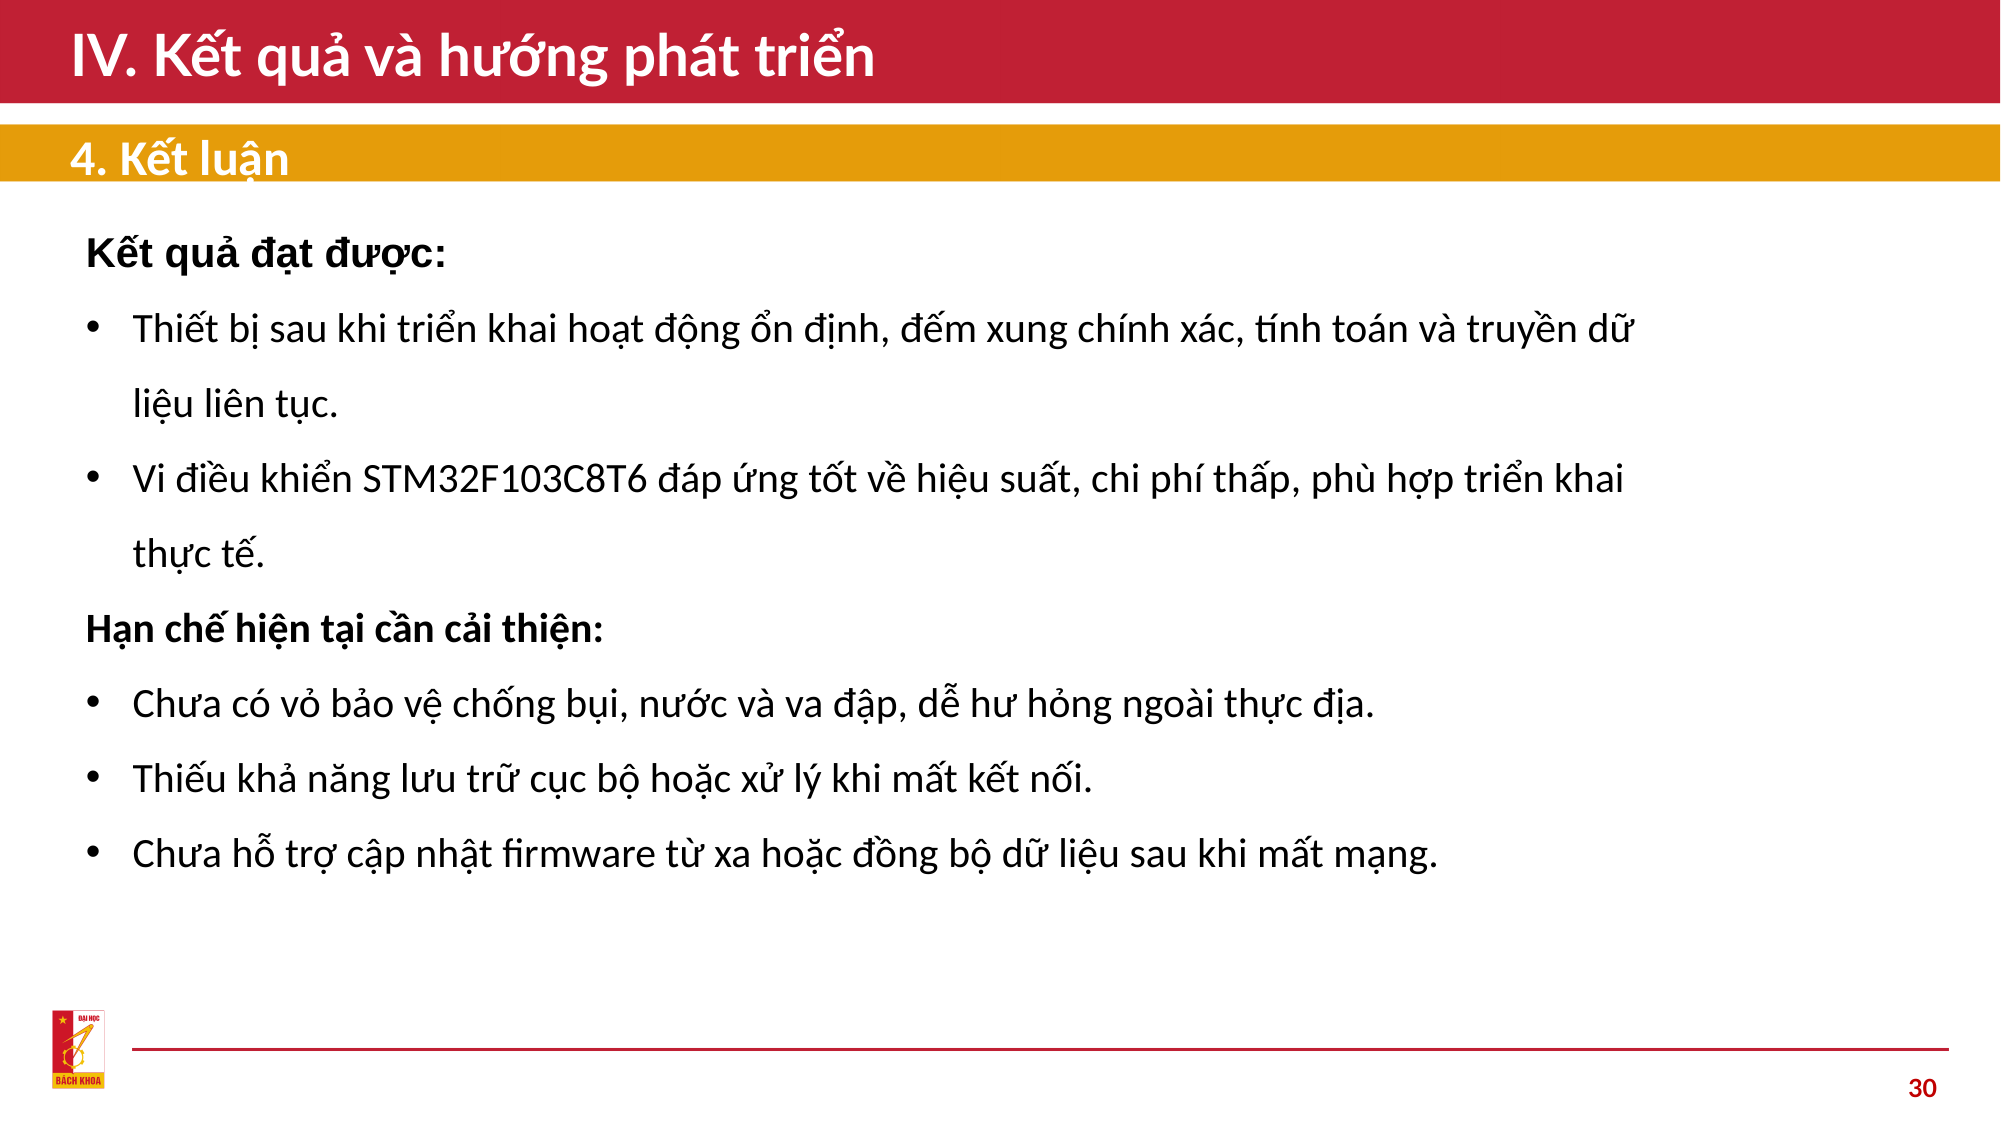

# IV. Kết quả và hướng phát triển
4. Kết luận
Kết quả đạt được:
Thiết bị sau khi triển khai hoạt động ổn định, đếm xung chính xác, tính toán và truyền dữ liệu liên tục.
Vi điều khiển STM32F103C8T6 đáp ứng tốt về hiệu suất, chi phí thấp, phù hợp triển khai thực tế.
Hạn chế hiện tại cần cải thiện:
Chưa có vỏ bảo vệ chống bụi, nước và va đập, dễ hư hỏng ngoài thực địa.
Thiếu khả năng lưu trữ cục bộ hoặc xử lý khi mất kết nối.
Chưa hỗ trợ cập nhật firmware từ xa hoặc đồng bộ dữ liệu sau khi mất mạng.
30